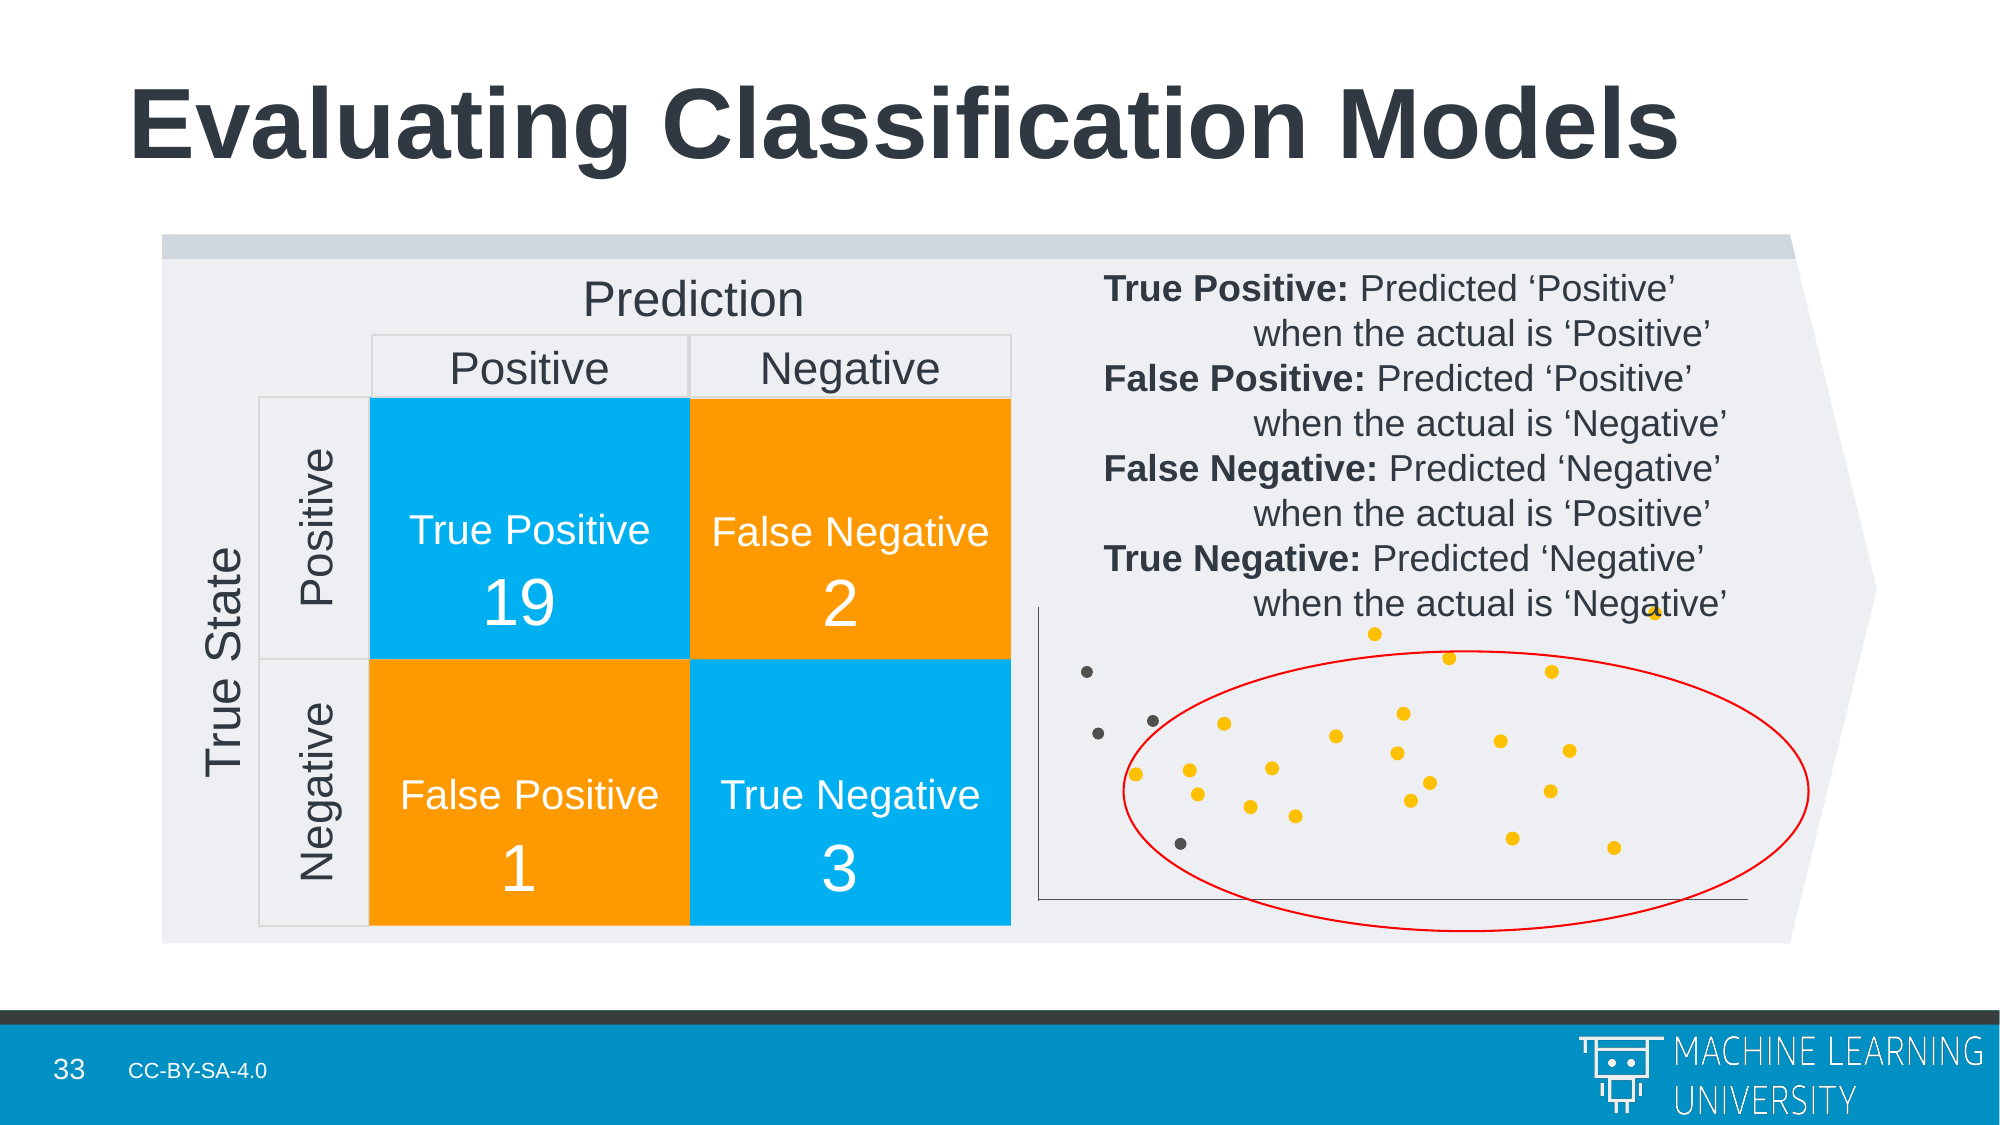

# Evaluating Classification Models

True Positive: Predicted ‘Positive’
	when the actual is ‘Positive’
False Positive: Predicted ‘Positive’
	when the actual is ‘Negative’
False Negative: Predicted ‘Negative’
 	when the actual is ‘Positive’
True Negative: Predicted ‘Negative’
 	when the actual is ‘Negative’

Prediction
Negative
Positive
True Positive
False Negative
Positive
True State
False Positive
True Negative
Negative
19
2

1
3